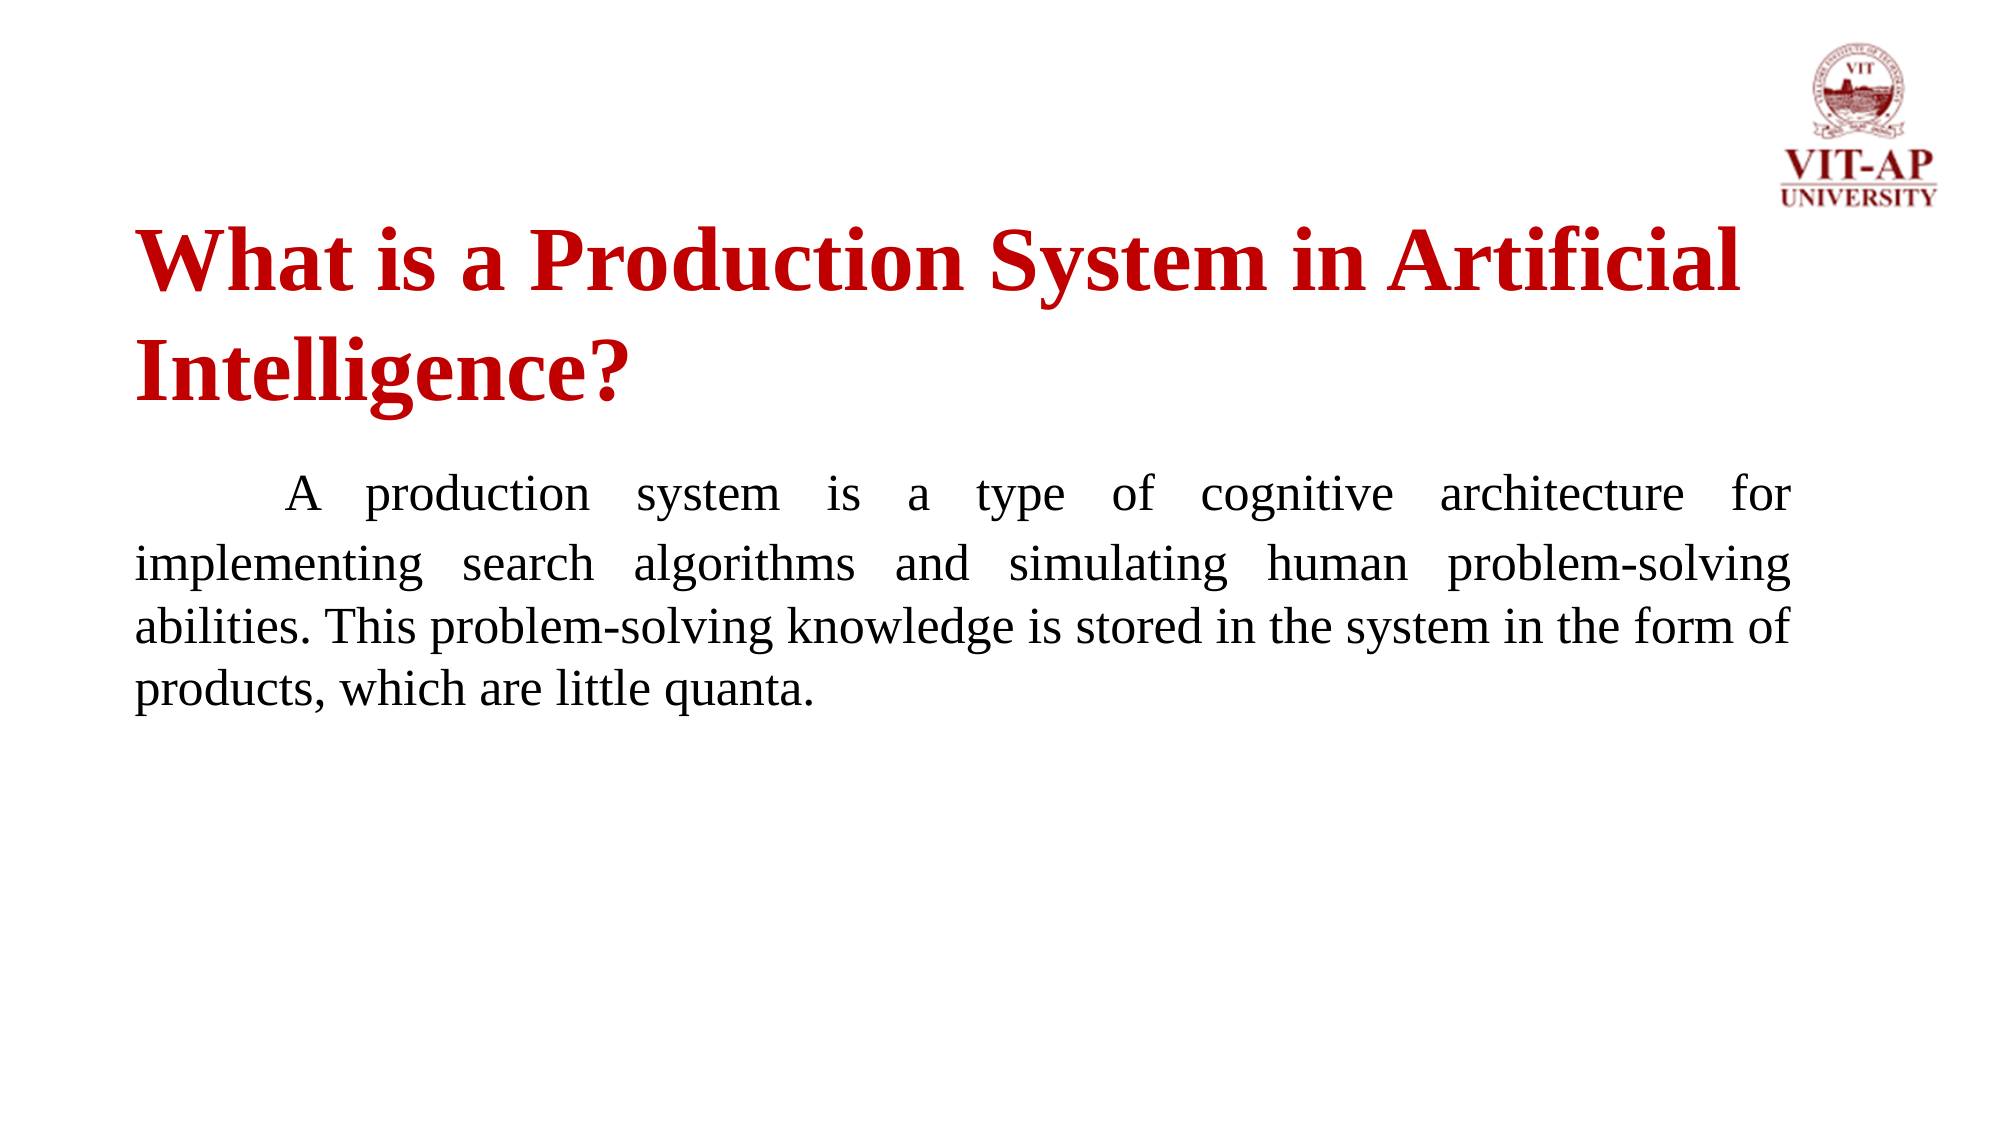

What is a Production System in Artificial Intelligence?
	A production system is a type of cognitive architecture for implementing search algorithms and simulating human problem-solving abilities. This problem-solving knowledge is stored in the system in the form of products, which are little quanta.